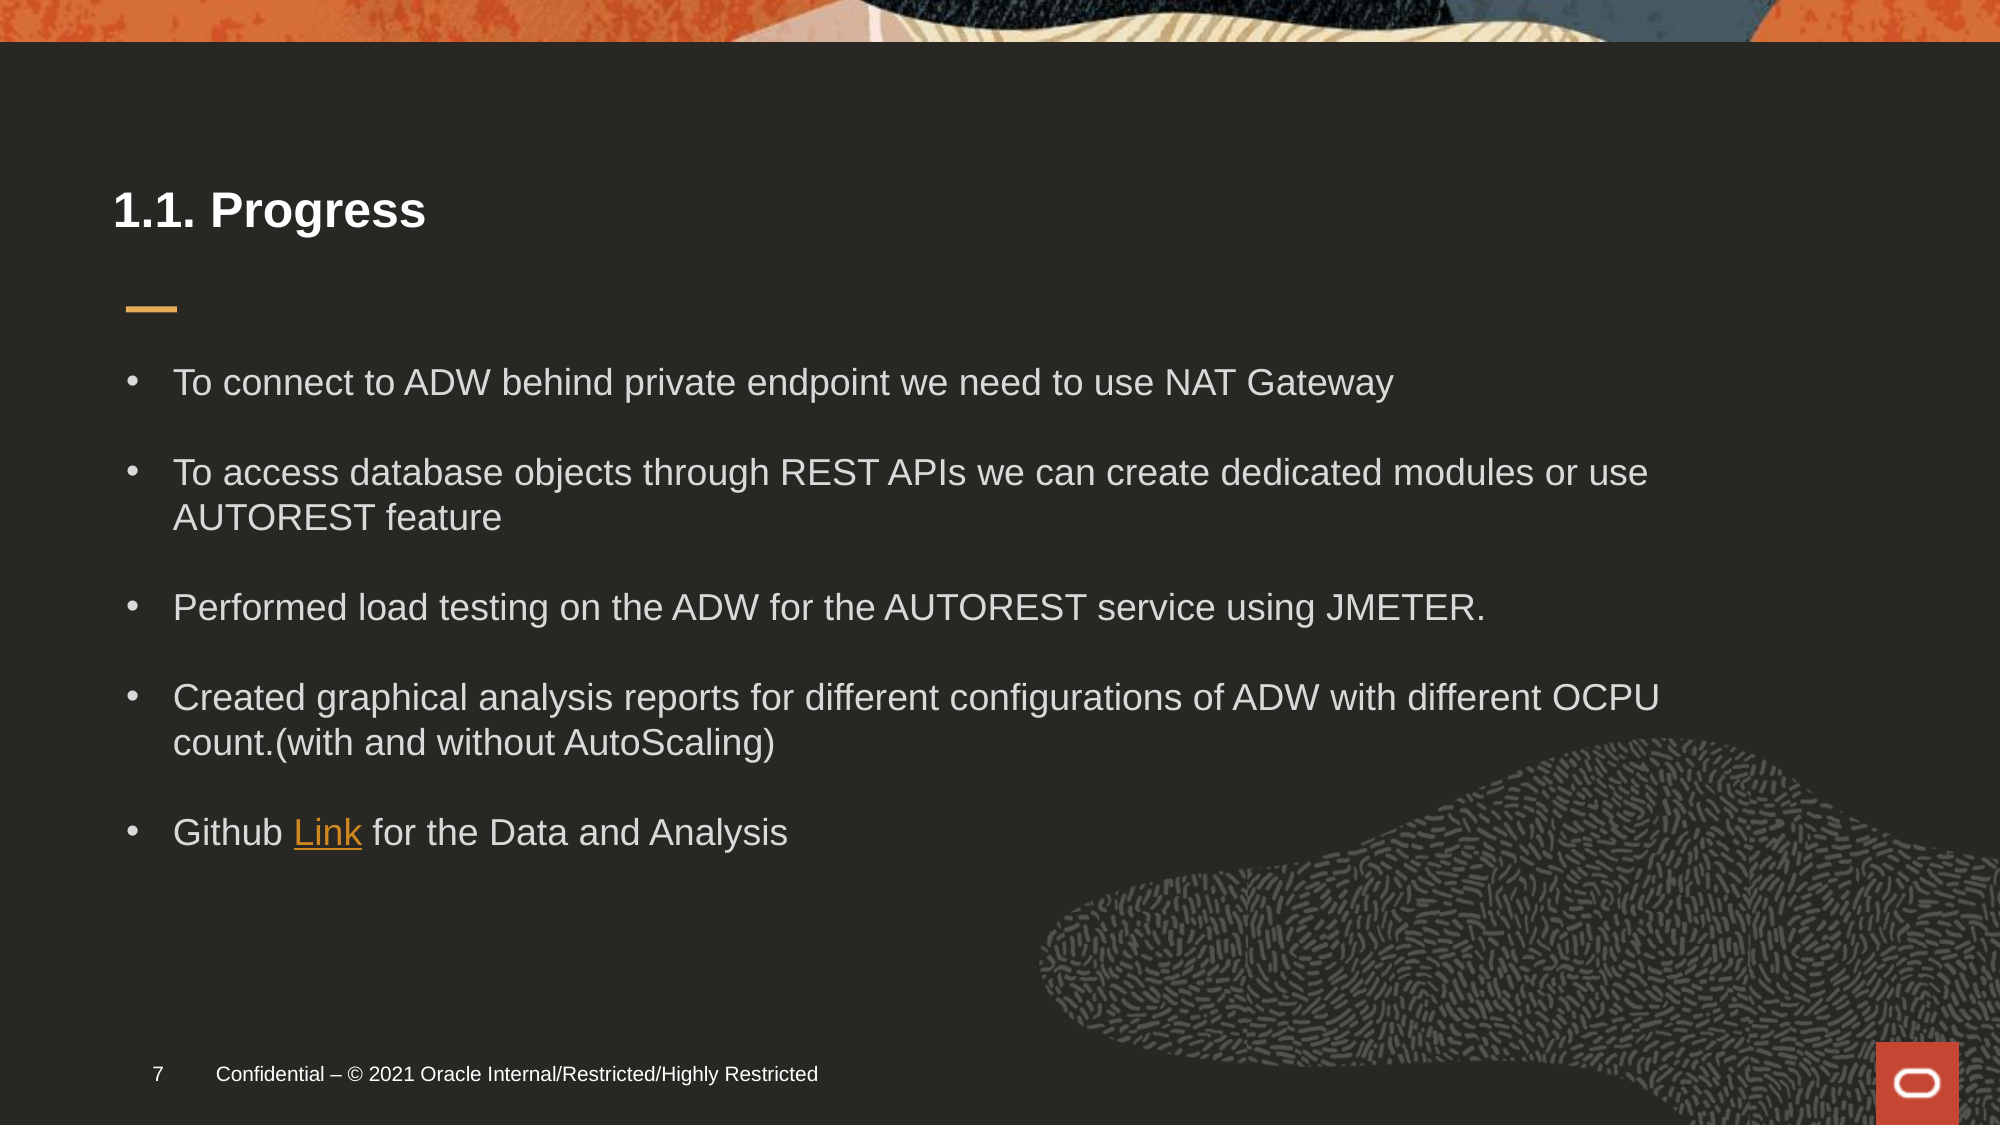

# 1.1. Progress

To connect to ADW behind private endpoint we need to use NAT Gateway

To access database objects through REST APIs we can create dedicated modules or use AUTOREST feature

Performed load testing on the ADW for the AUTOREST service using JMETER.

Created graphical analysis reports for different configurations of ADW with different OCPU count.(with and without AutoScaling)

Github Link for the Data and Analysis

7
Confidential – © 2021 Oracle Internal/Restricted/Highly Restricted